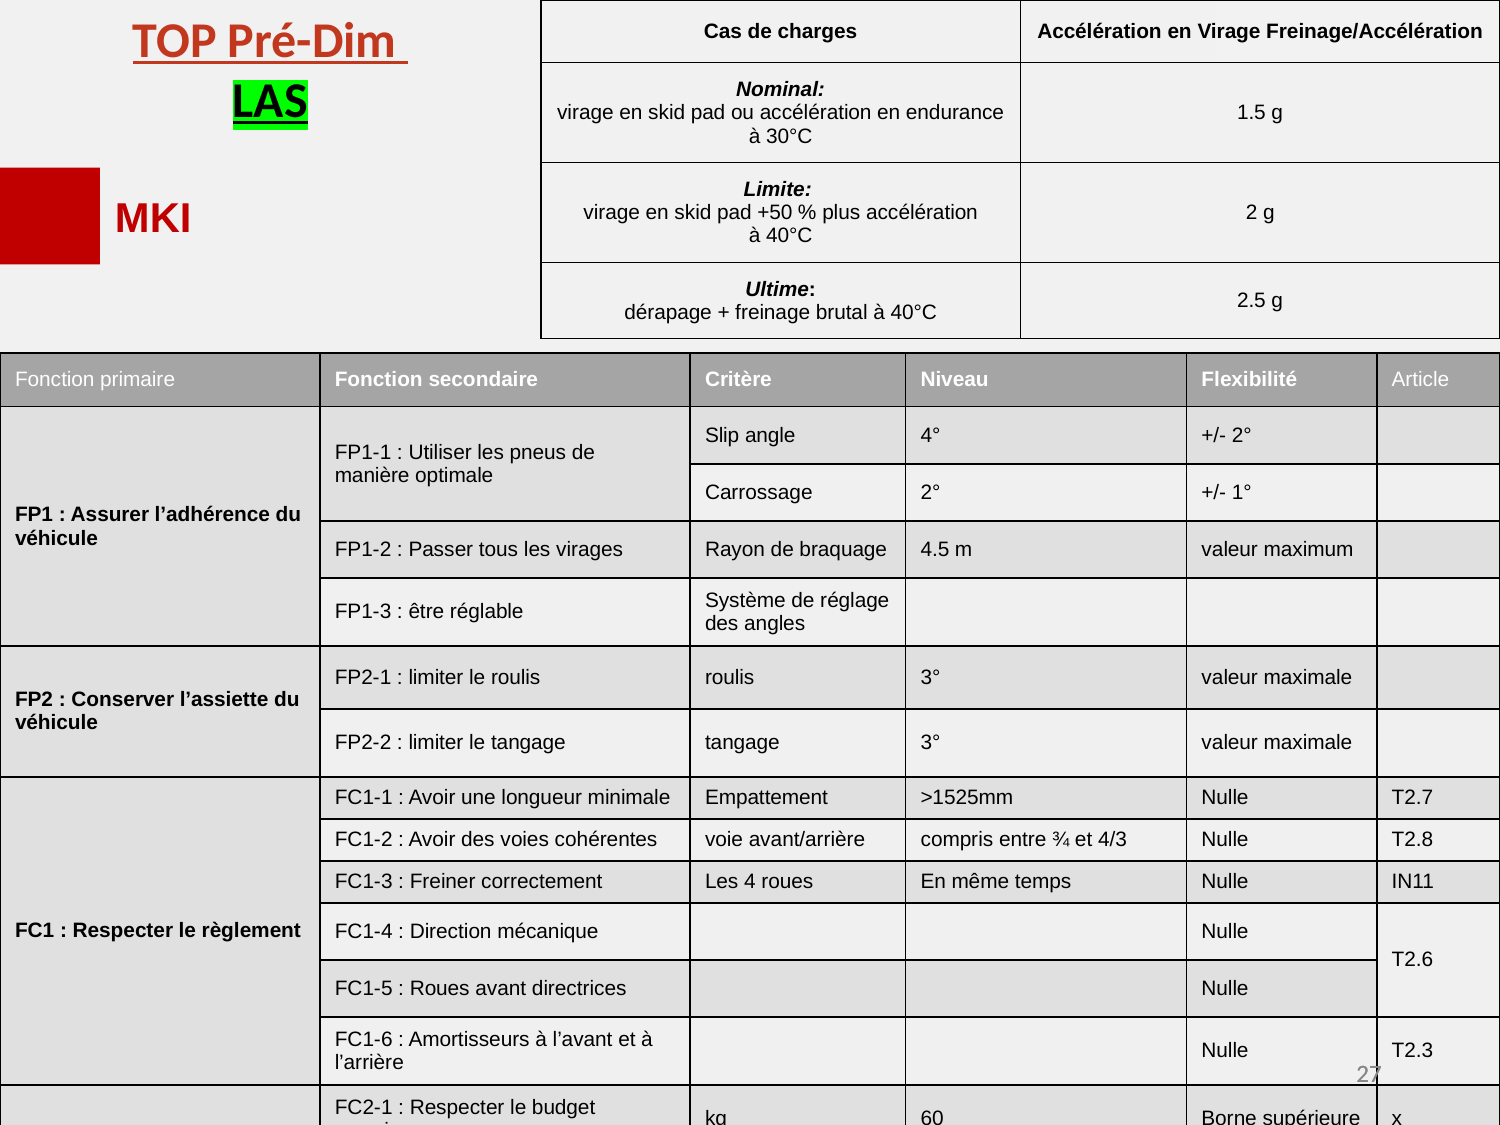

TOP Pré-Dim
LAS
| Cas de charges | Accélération en Virage Freinage/Accélération |
| --- | --- |
| Nominal: virage en skid pad ou accélération en endurance à 30°C | 1.5 g |
| Limite: virage en skid pad +50 % plus accélération à 40°C | 2 g |
| Ultime: dérapage + freinage brutal à 40°C | 2.5 g |
<<<<<<
MKI
| Fonction primaire | Fonction secondaire | Critère | Niveau | Flexibilité | Article |
| --- | --- | --- | --- | --- | --- |
| FP1 : Assurer l’adhérence du véhicule | FP1-1 : Utiliser les pneus de manière optimale | Slip angle | 4° | +/- 2° |  |
|  |  | Carrossage | 2° | +/- 1° |  |
|  | FP1-2 : Passer tous les virages | Rayon de braquage | 4.5 m | valeur maximum |  |
|  | FP1-3 : être réglable | Système de réglage des angles |  |  |  |
| FP2 : Conserver l’assiette du véhicule | FP2-1 : limiter le roulis | roulis | 3° | valeur maximale |  |
|  | FP2-2 : limiter le tangage | tangage | 3° | valeur maximale |  |
| FC1 : Respecter le règlement | FC1-1 : Avoir une longueur minimale | Empattement | >1525mm | Nulle | T2.7 |
|  | FC1-2 : Avoir des voies cohérentes | voie avant/arrière | compris entre ¾ et 4/3 | Nulle | T2.8 |
|  | FC1-3 : Freiner correctement | Les 4 roues | En même temps | Nulle | IN11 |
|  | FC1-4 : Direction mécanique |  |  | Nulle | T2.6 |
|  | FC1-5 : Roues avant directrices |  |  | Nulle |  |
|  | FC1-6 : Amortisseurs à l’avant et à l’arrière |  |  | Nulle | T2.3 |
| FC2 : Respecter les attentes de la Direction de projet | FC2-1 : Respecter le budget massique | kg | 60 | Borne supérieure | x |
|  | FC2-2 : Respecter le budget financier | € | 19 500 | Borne supérieure | x |
|  | FC2-3 : Respecter le budget horaire | h.h |  | Borne supérieure | x |
27
27